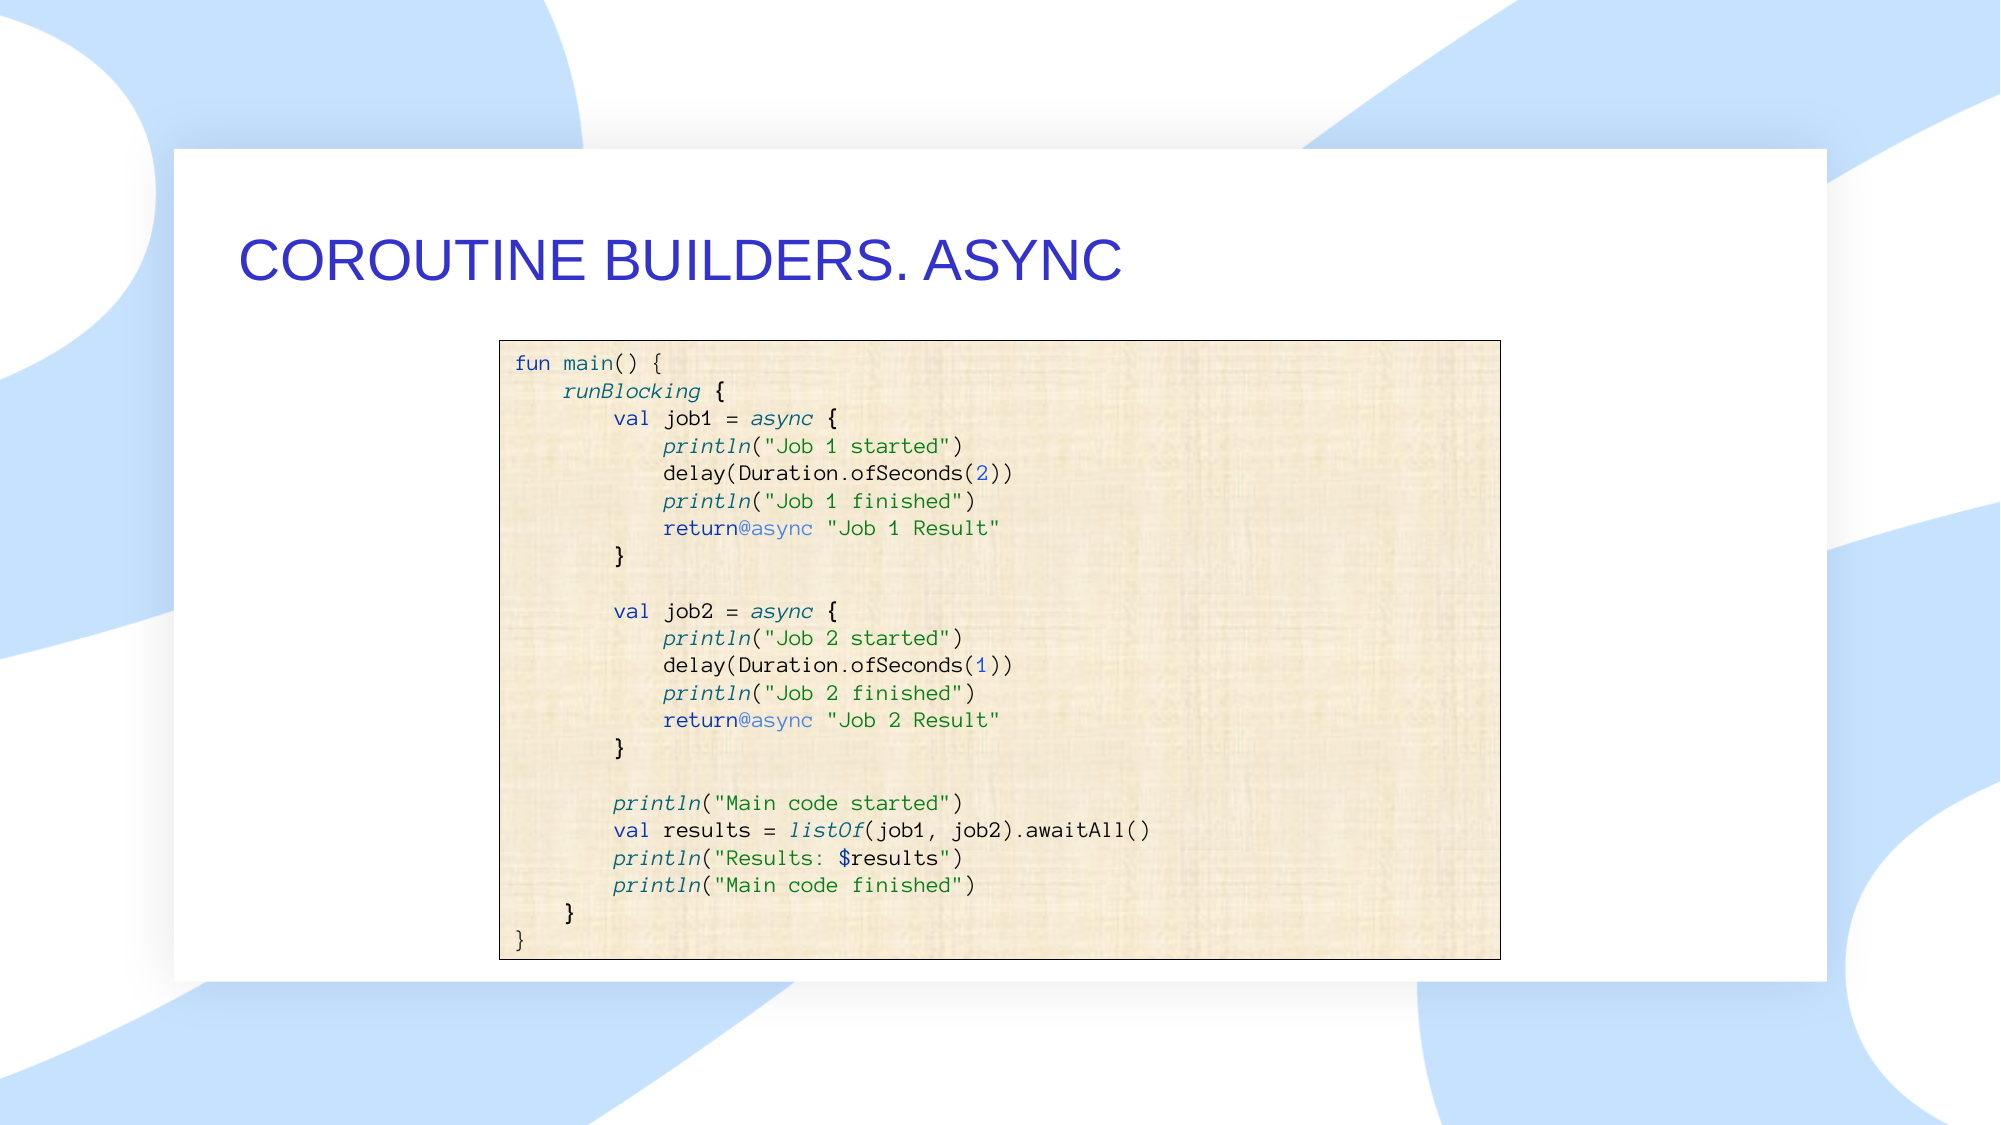

# COROUTINE BUILDERS. ASYNC
fun main() {
    runBlocking {
        val job1 = async {
            println("Job 1 started")
            delay(Duration.ofSeconds(2))
            println("Job 1 finished")
            return@async "Job 1 Result"
        }
        val job2 = async {
            println("Job 2 started")
            delay(Duration.ofSeconds(1))
            println("Job 2 finished")
            return@async "Job 2 Result"
        }
        println("Main code started")
        val results = listOf(job1, job2).awaitAll()
        println("Results: $results")
        println("Main code finished")
    }
}